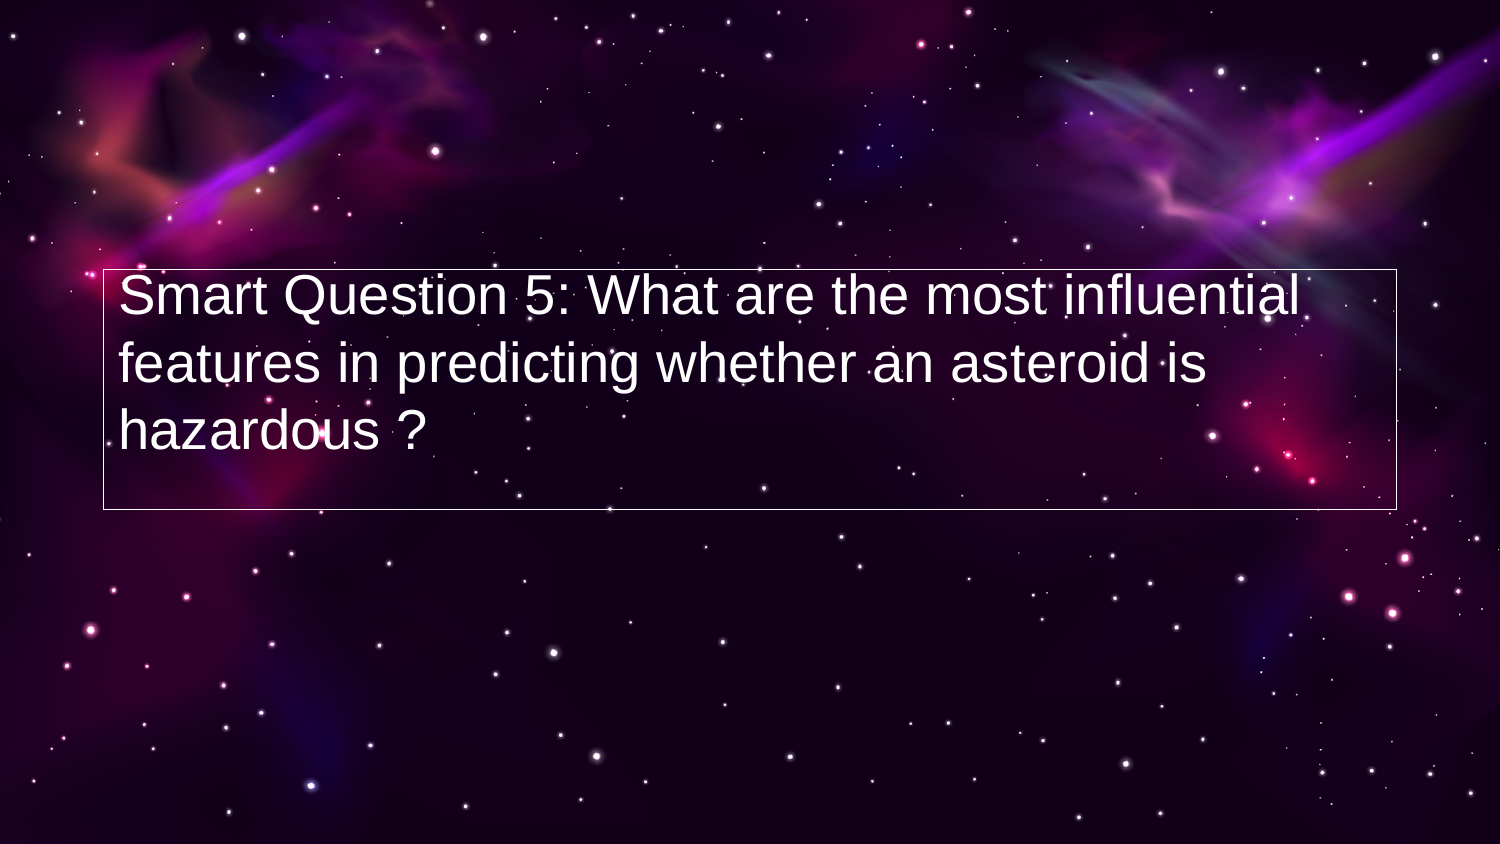

# Smart Question 5: What are the most influential features in predicting whether an asteroid is hazardous ?